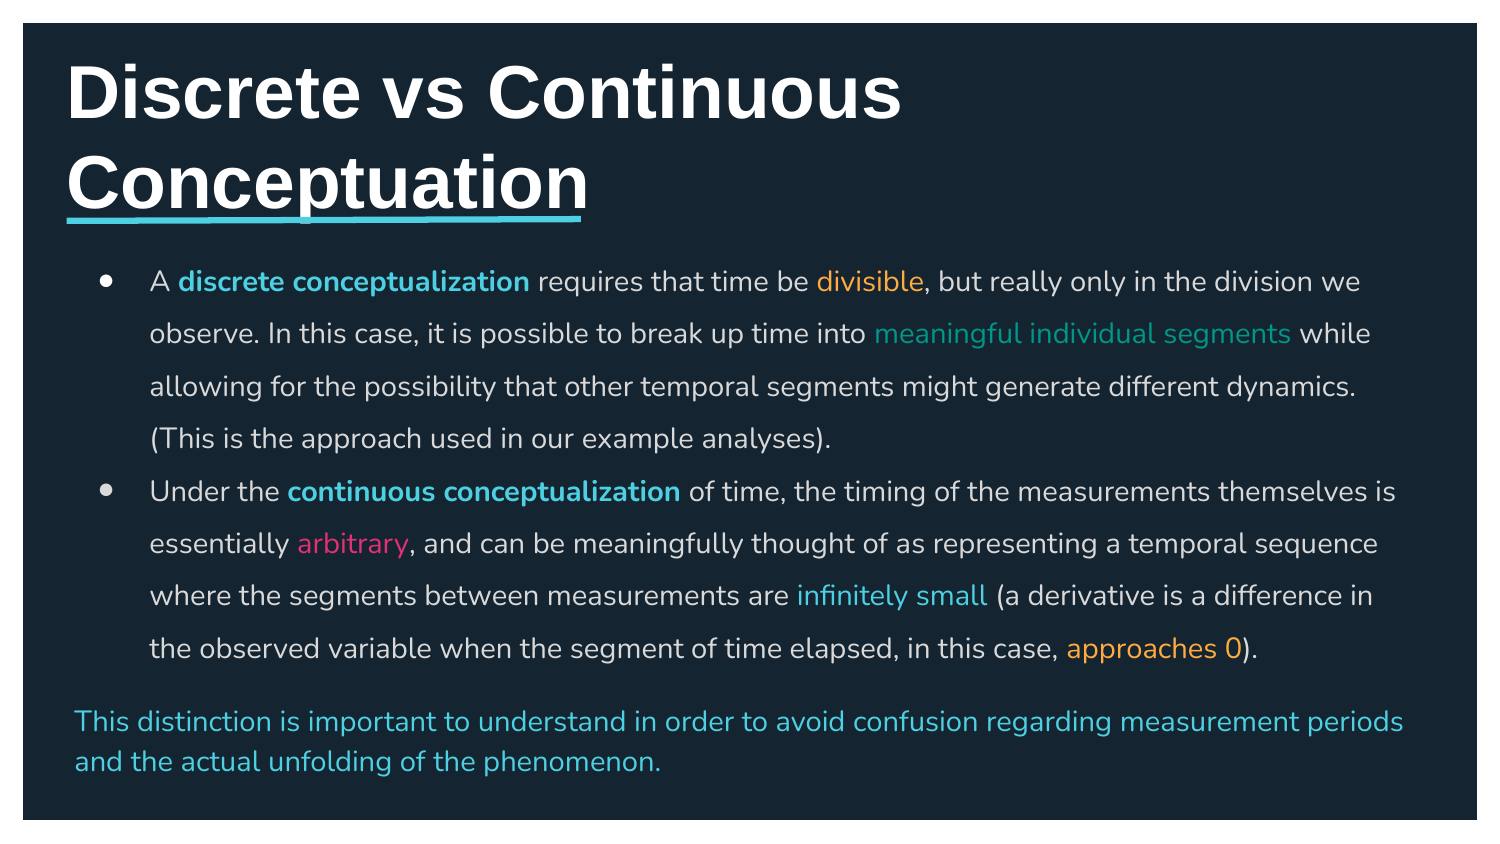

# Discrete vs Continuous Conceptuation

A discrete conceptualization requires that time be divisible, but really only in the division we observe. In this case, it is possible to break up time into meaningful individual segments while allowing for the possibility that other temporal segments might generate different dynamics. (This is the approach used in our example analyses).
Under the continuous conceptualization of time, the timing of the measurements themselves is essentially arbitrary, and can be meaningfully thought of as representing a temporal sequence where the segments between measurements are infinitely small (a derivative is a difference in the observed variable when the segment of time elapsed, in this case, approaches 0).
This distinction is important to understand in order to avoid confusion regarding measurement periods and the actual unfolding of the phenomenon.